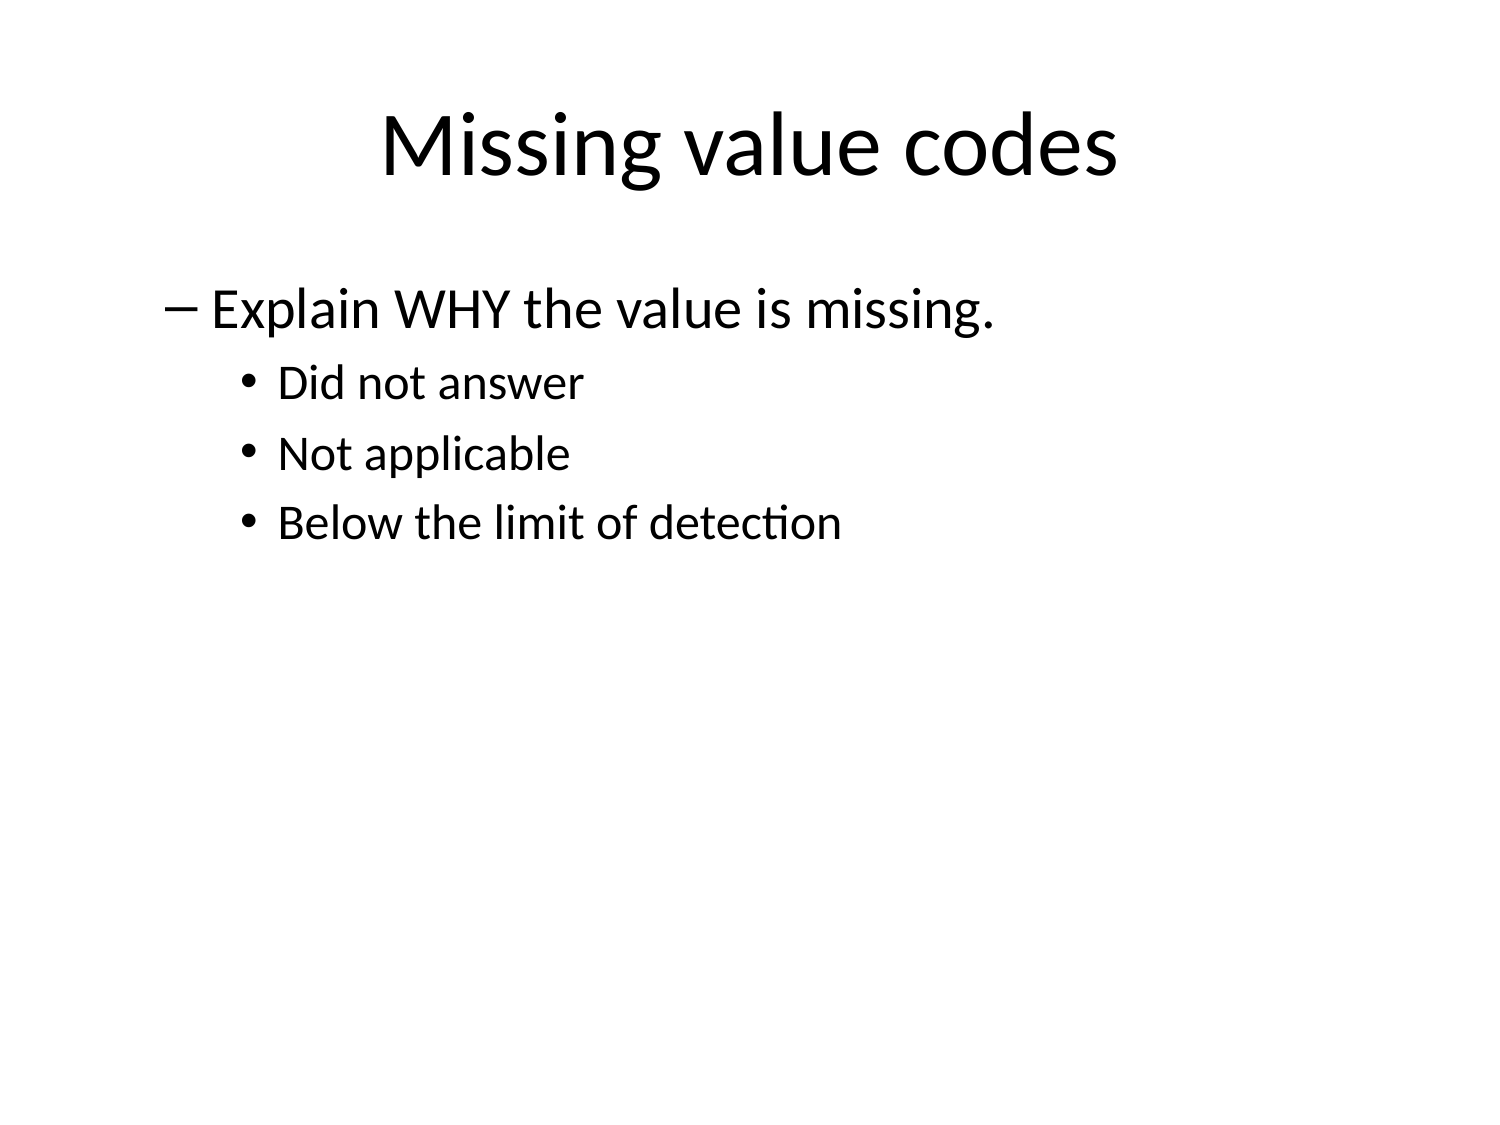

# Missing value codes
Explain WHY the value is missing.
Did not answer
Not applicable
Below the limit of detection